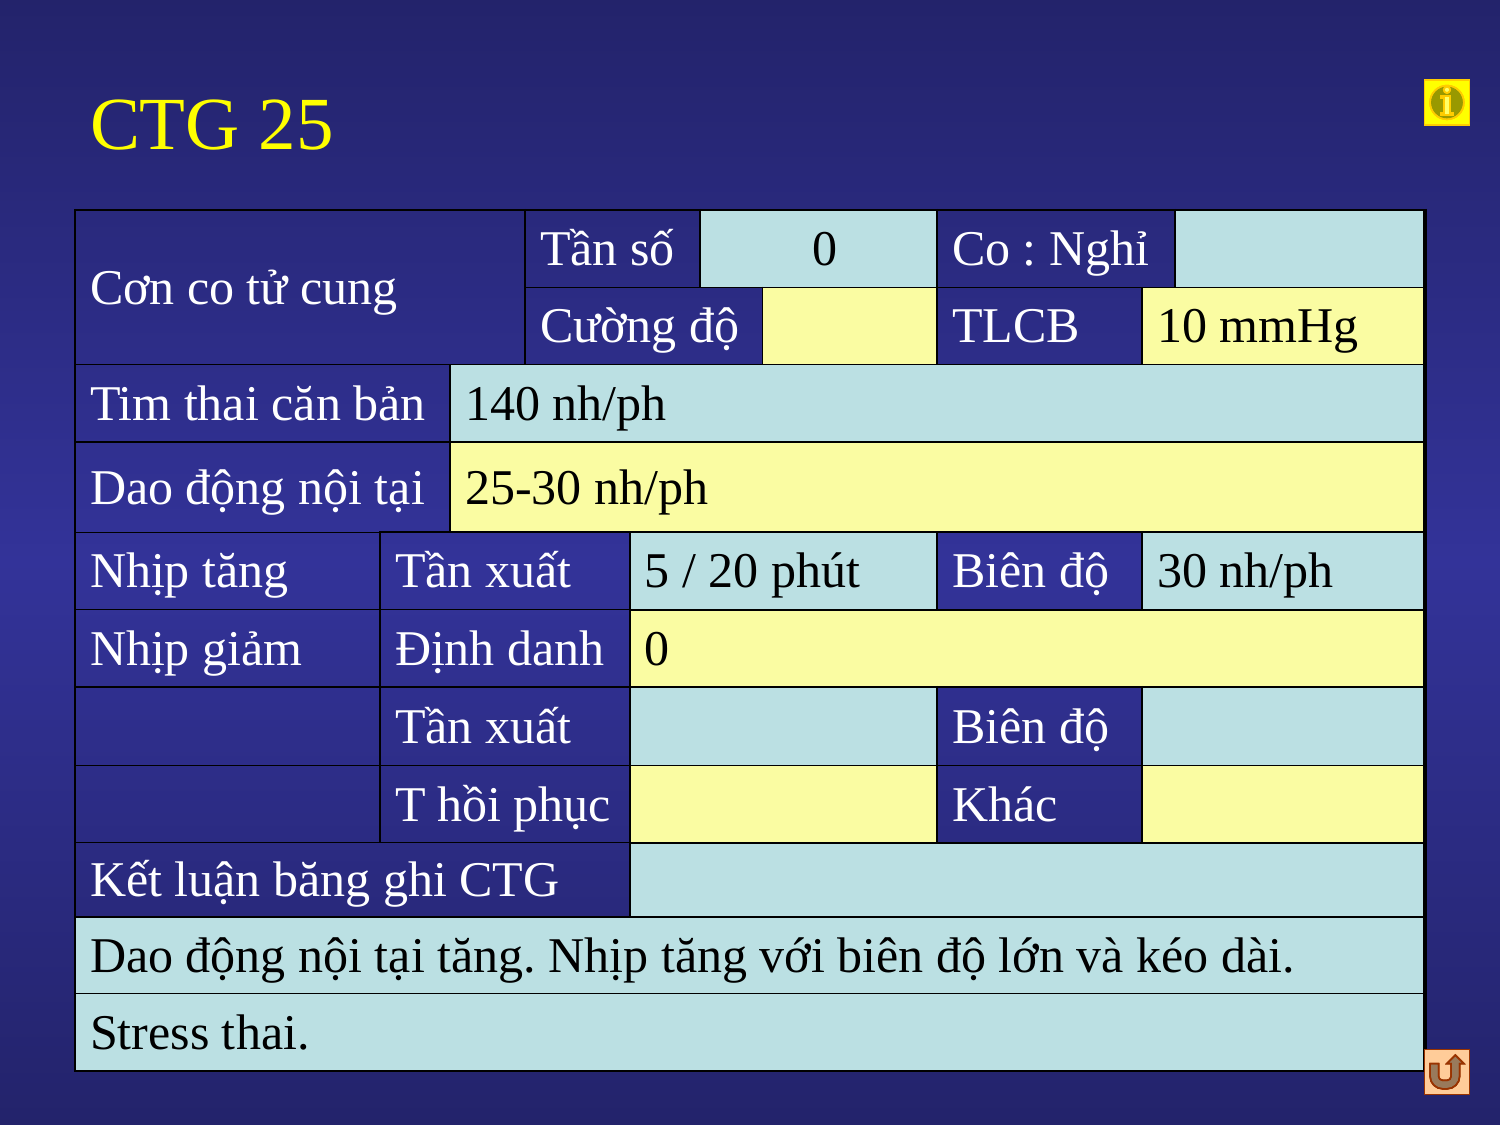

# CTG 25

| Cơn co tử cung |  |  | Tần số |  | 0 |  | Co : Nghỉ |  |  |
| --- | --- | --- | --- | --- | --- | --- | --- | --- | --- |
|  |  |  | Cường độ |  |  |  | TLCB | 10 mmHg |  |
| Tim thai căn bản |  | 140 nh/ph |  |  |  |  |  |  |  |
| Dao động nội tại |  | 25-30 nh/ph |  |  |  |  |  |  |  |
| Nhịp tăng | Tần xuất |  |  | 5 / 20 phút |  |  | Biên độ | 30 nh/ph |  |
| Nhịp giảm | Định danh |  |  | 0 |  |  |  |  |  |
|  | Tần xuất |  |  |  |  |  | Biên độ |  |  |
|  | T hồi phục |  |  |  |  |  | Khác |  |  |
| Kết luận băng ghi CTG |  |  |  |  |  |  |  |  |  |
| Dao động nội tại tăng. Nhịp tăng với biên độ lớn và kéo dài. |  |  |  |  |  |  |  |  |  |
| Stress thai. |  |  |  |  |  |  |  |  |  |